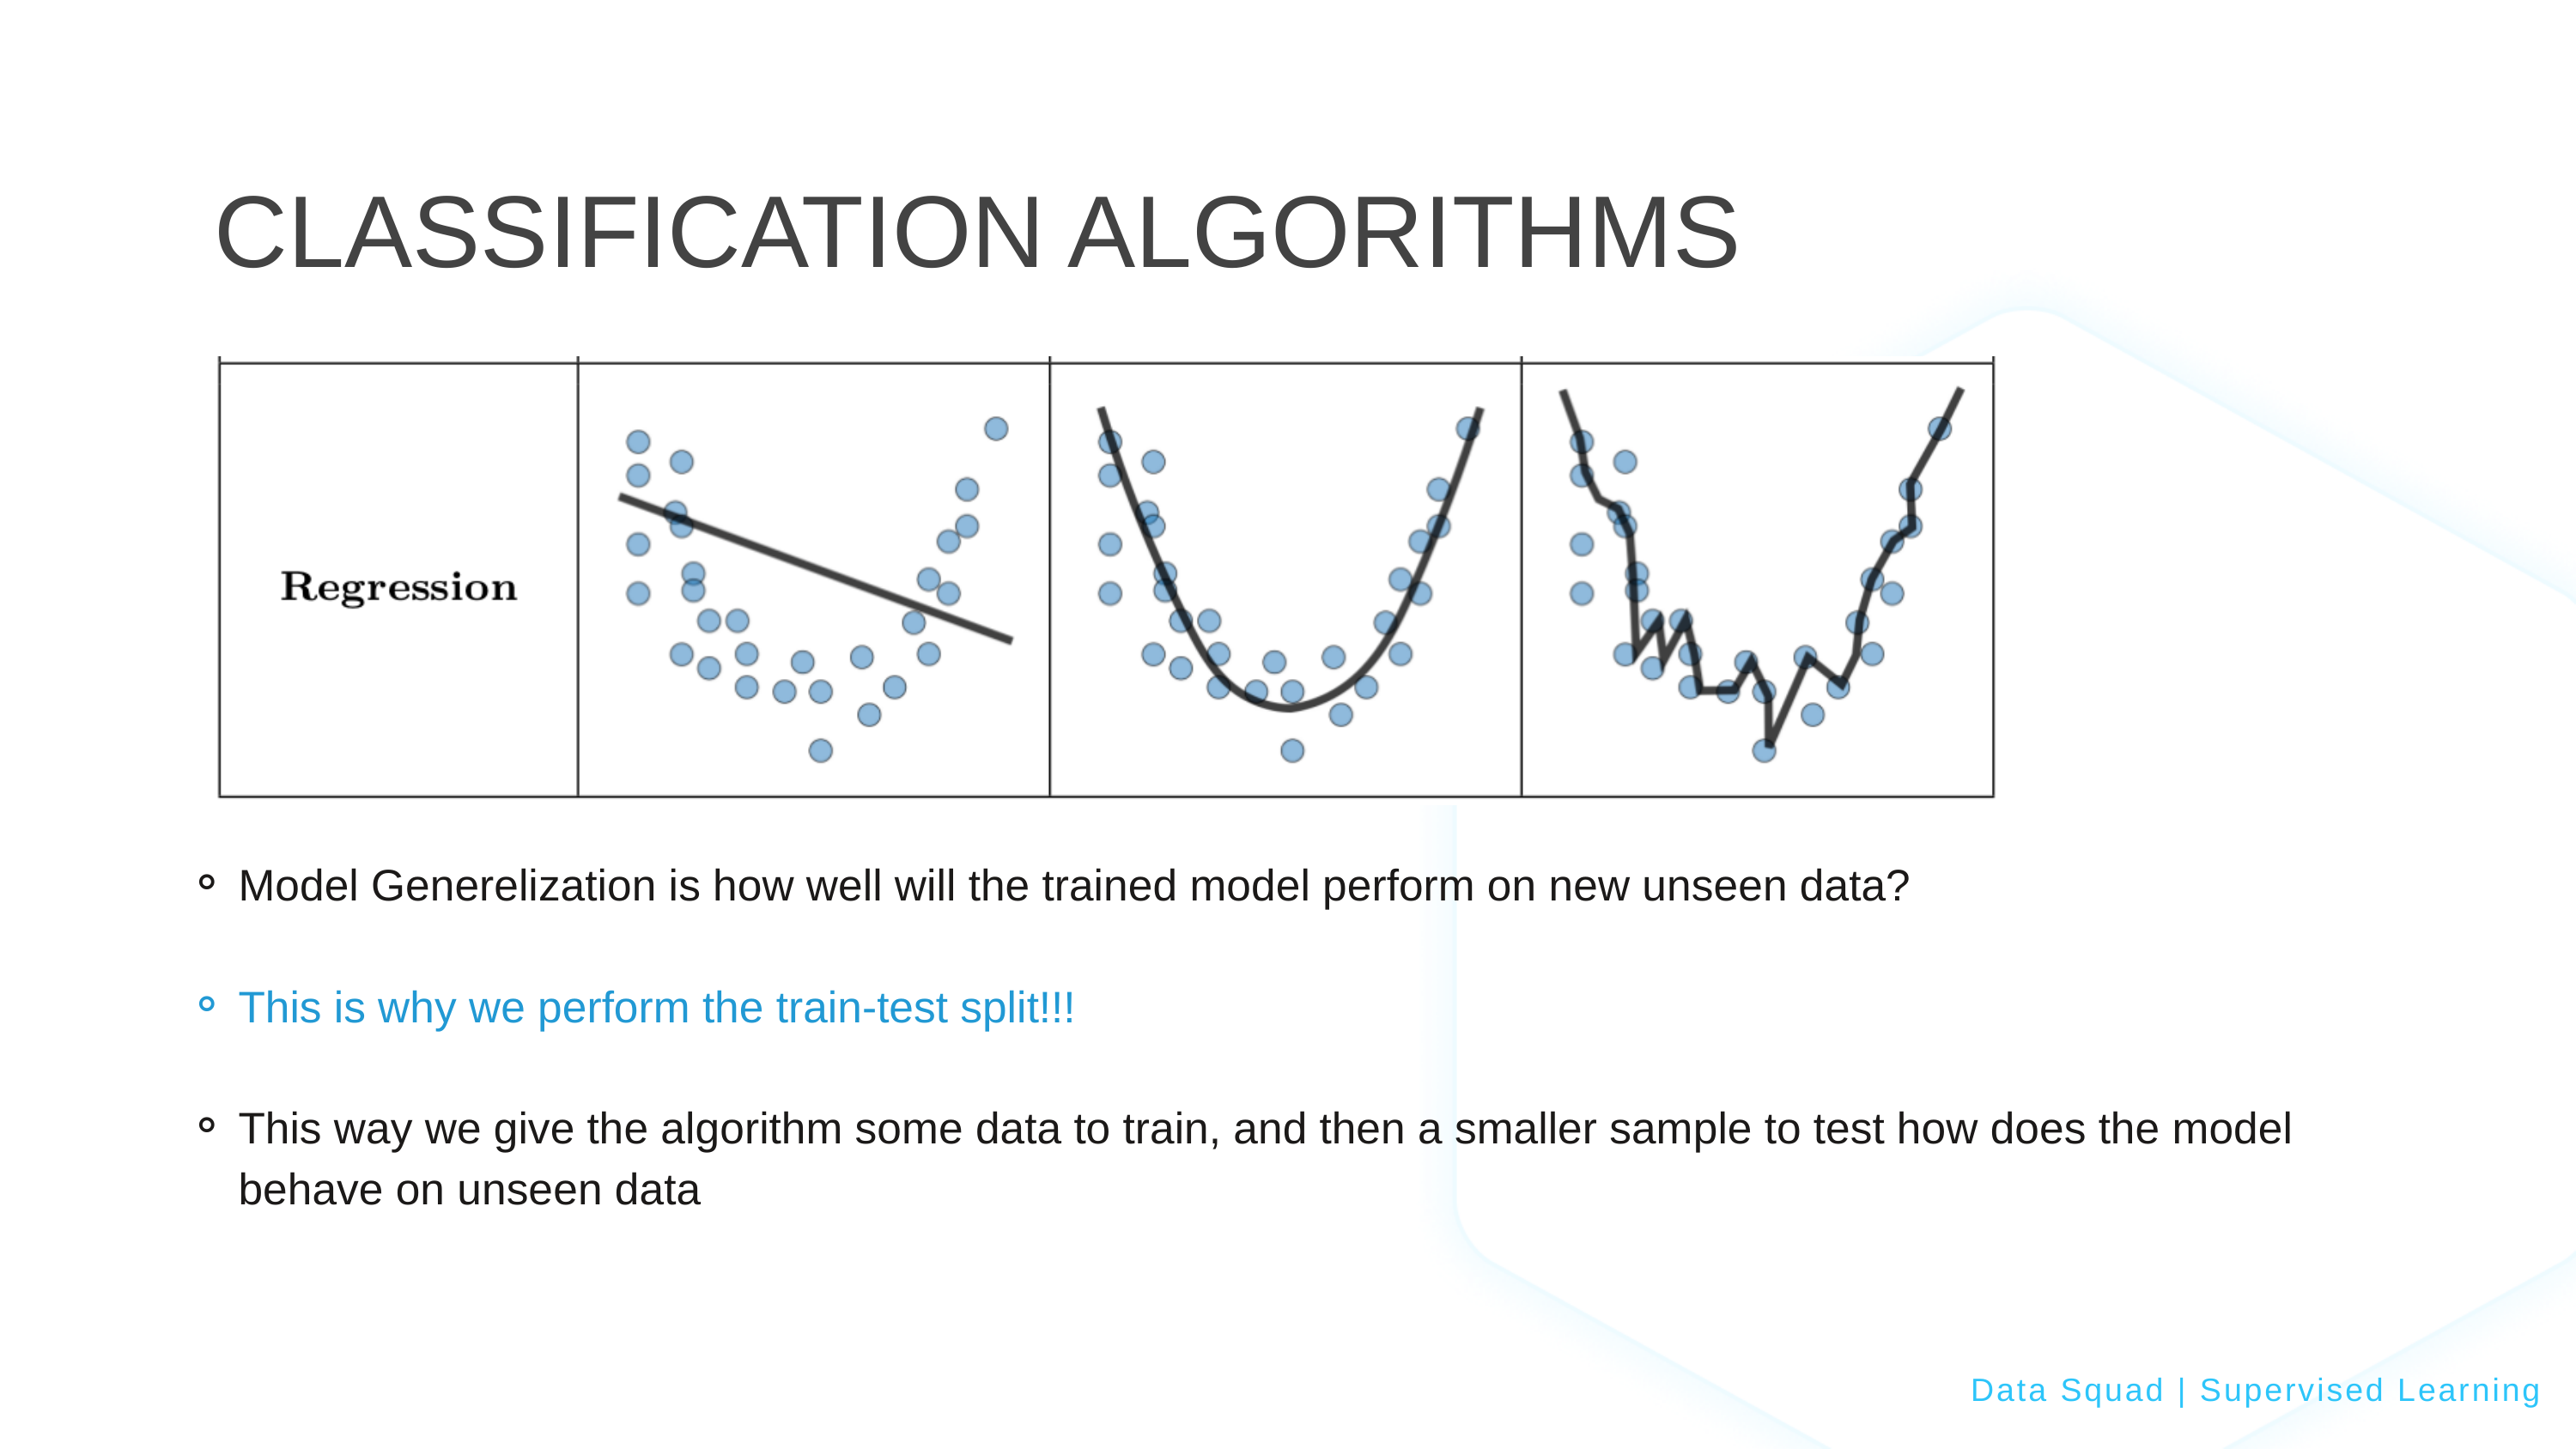

CLASSIFICATION ALGORITHMS

Model Generelization is how well will the trained model perform on new unseen data?

This is why we perform the train-test split!!!

This way we give the algorithm some data to train, and then a smaller sample to test how does the model behave on unseen data

Data Squad | Supervised Learning